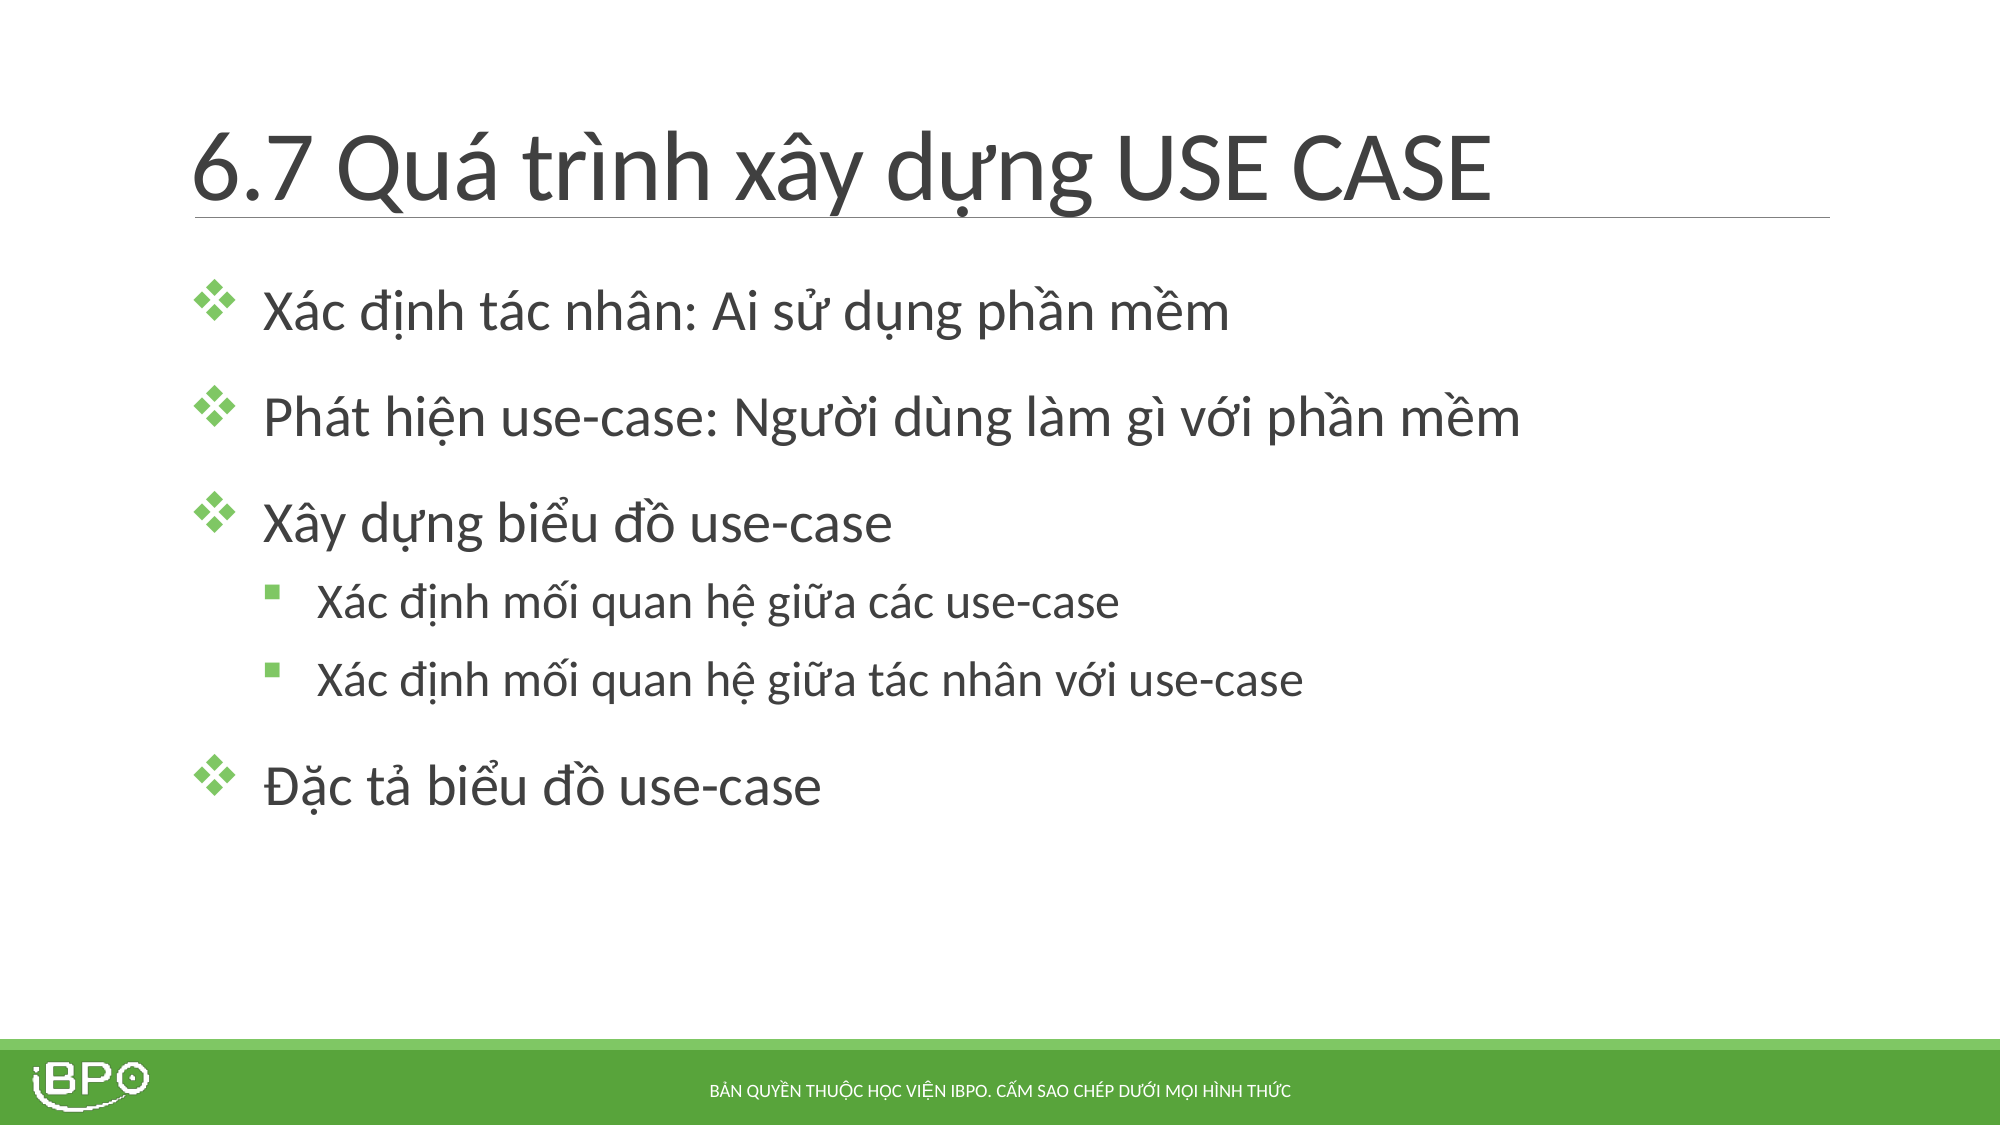

# 6.7 Quá trình xây dựng USE CASE
Xác định tác nhân: Ai sử dụng phần mềm
Phát hiện use-case: Người dùng làm gì với phần mềm
Xây dựng biểu đồ use-case
Xác định mối quan hệ giữa các use-case
Xác định mối quan hệ giữa tác nhân với use-case
Đặc tả biểu đồ use-case

Bản quyền thuộc Học viện iBPO. Cấm sao chép dưới mọi hình thức